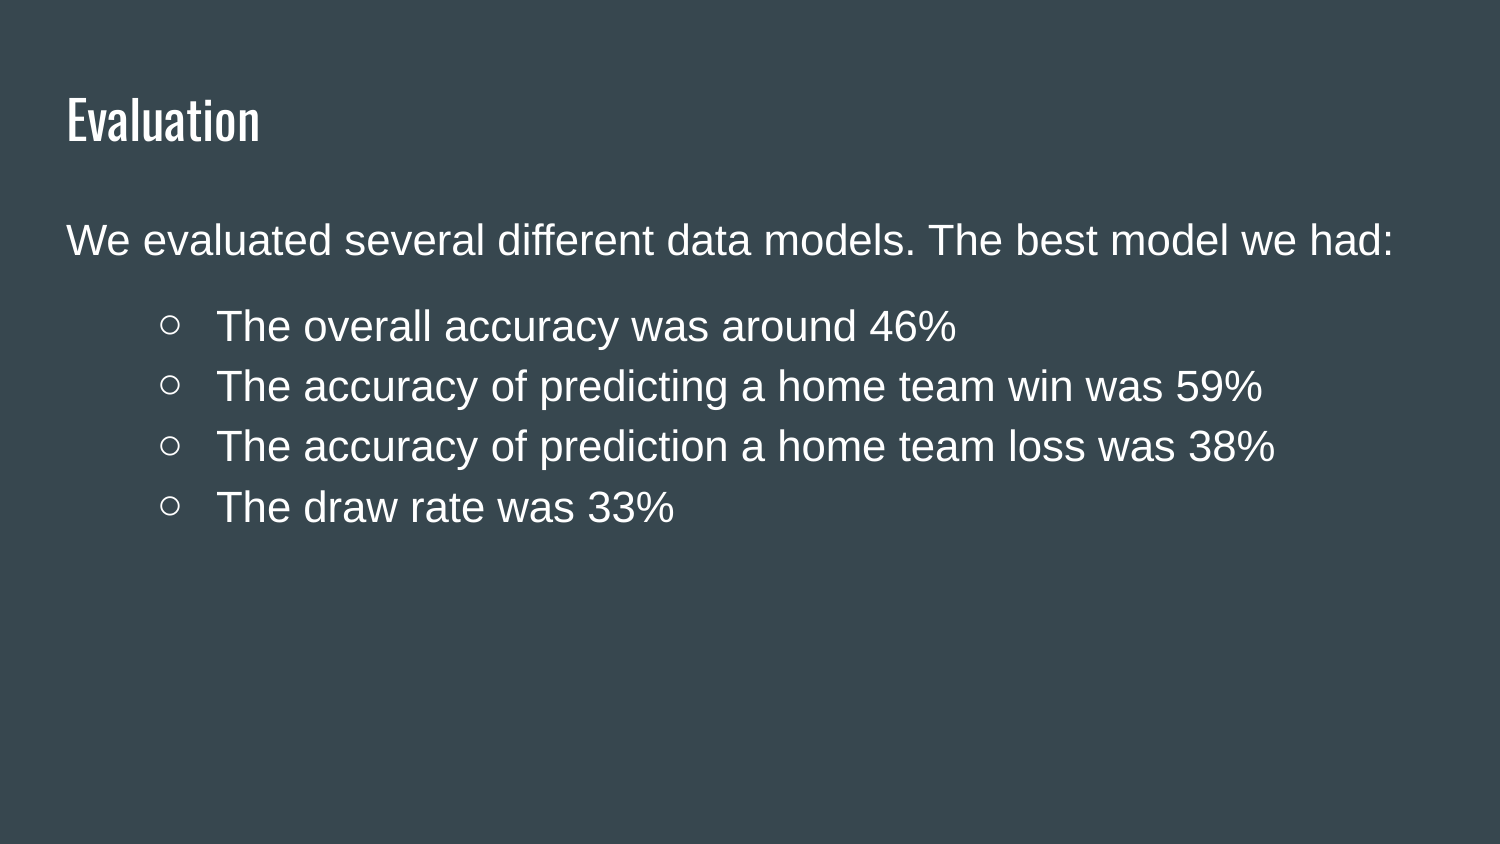

# Evaluation
We evaluated several different data models. The best model we had:
The overall accuracy was around 46%
The accuracy of predicting a home team win was 59%
The accuracy of prediction a home team loss was 38%
The draw rate was 33%